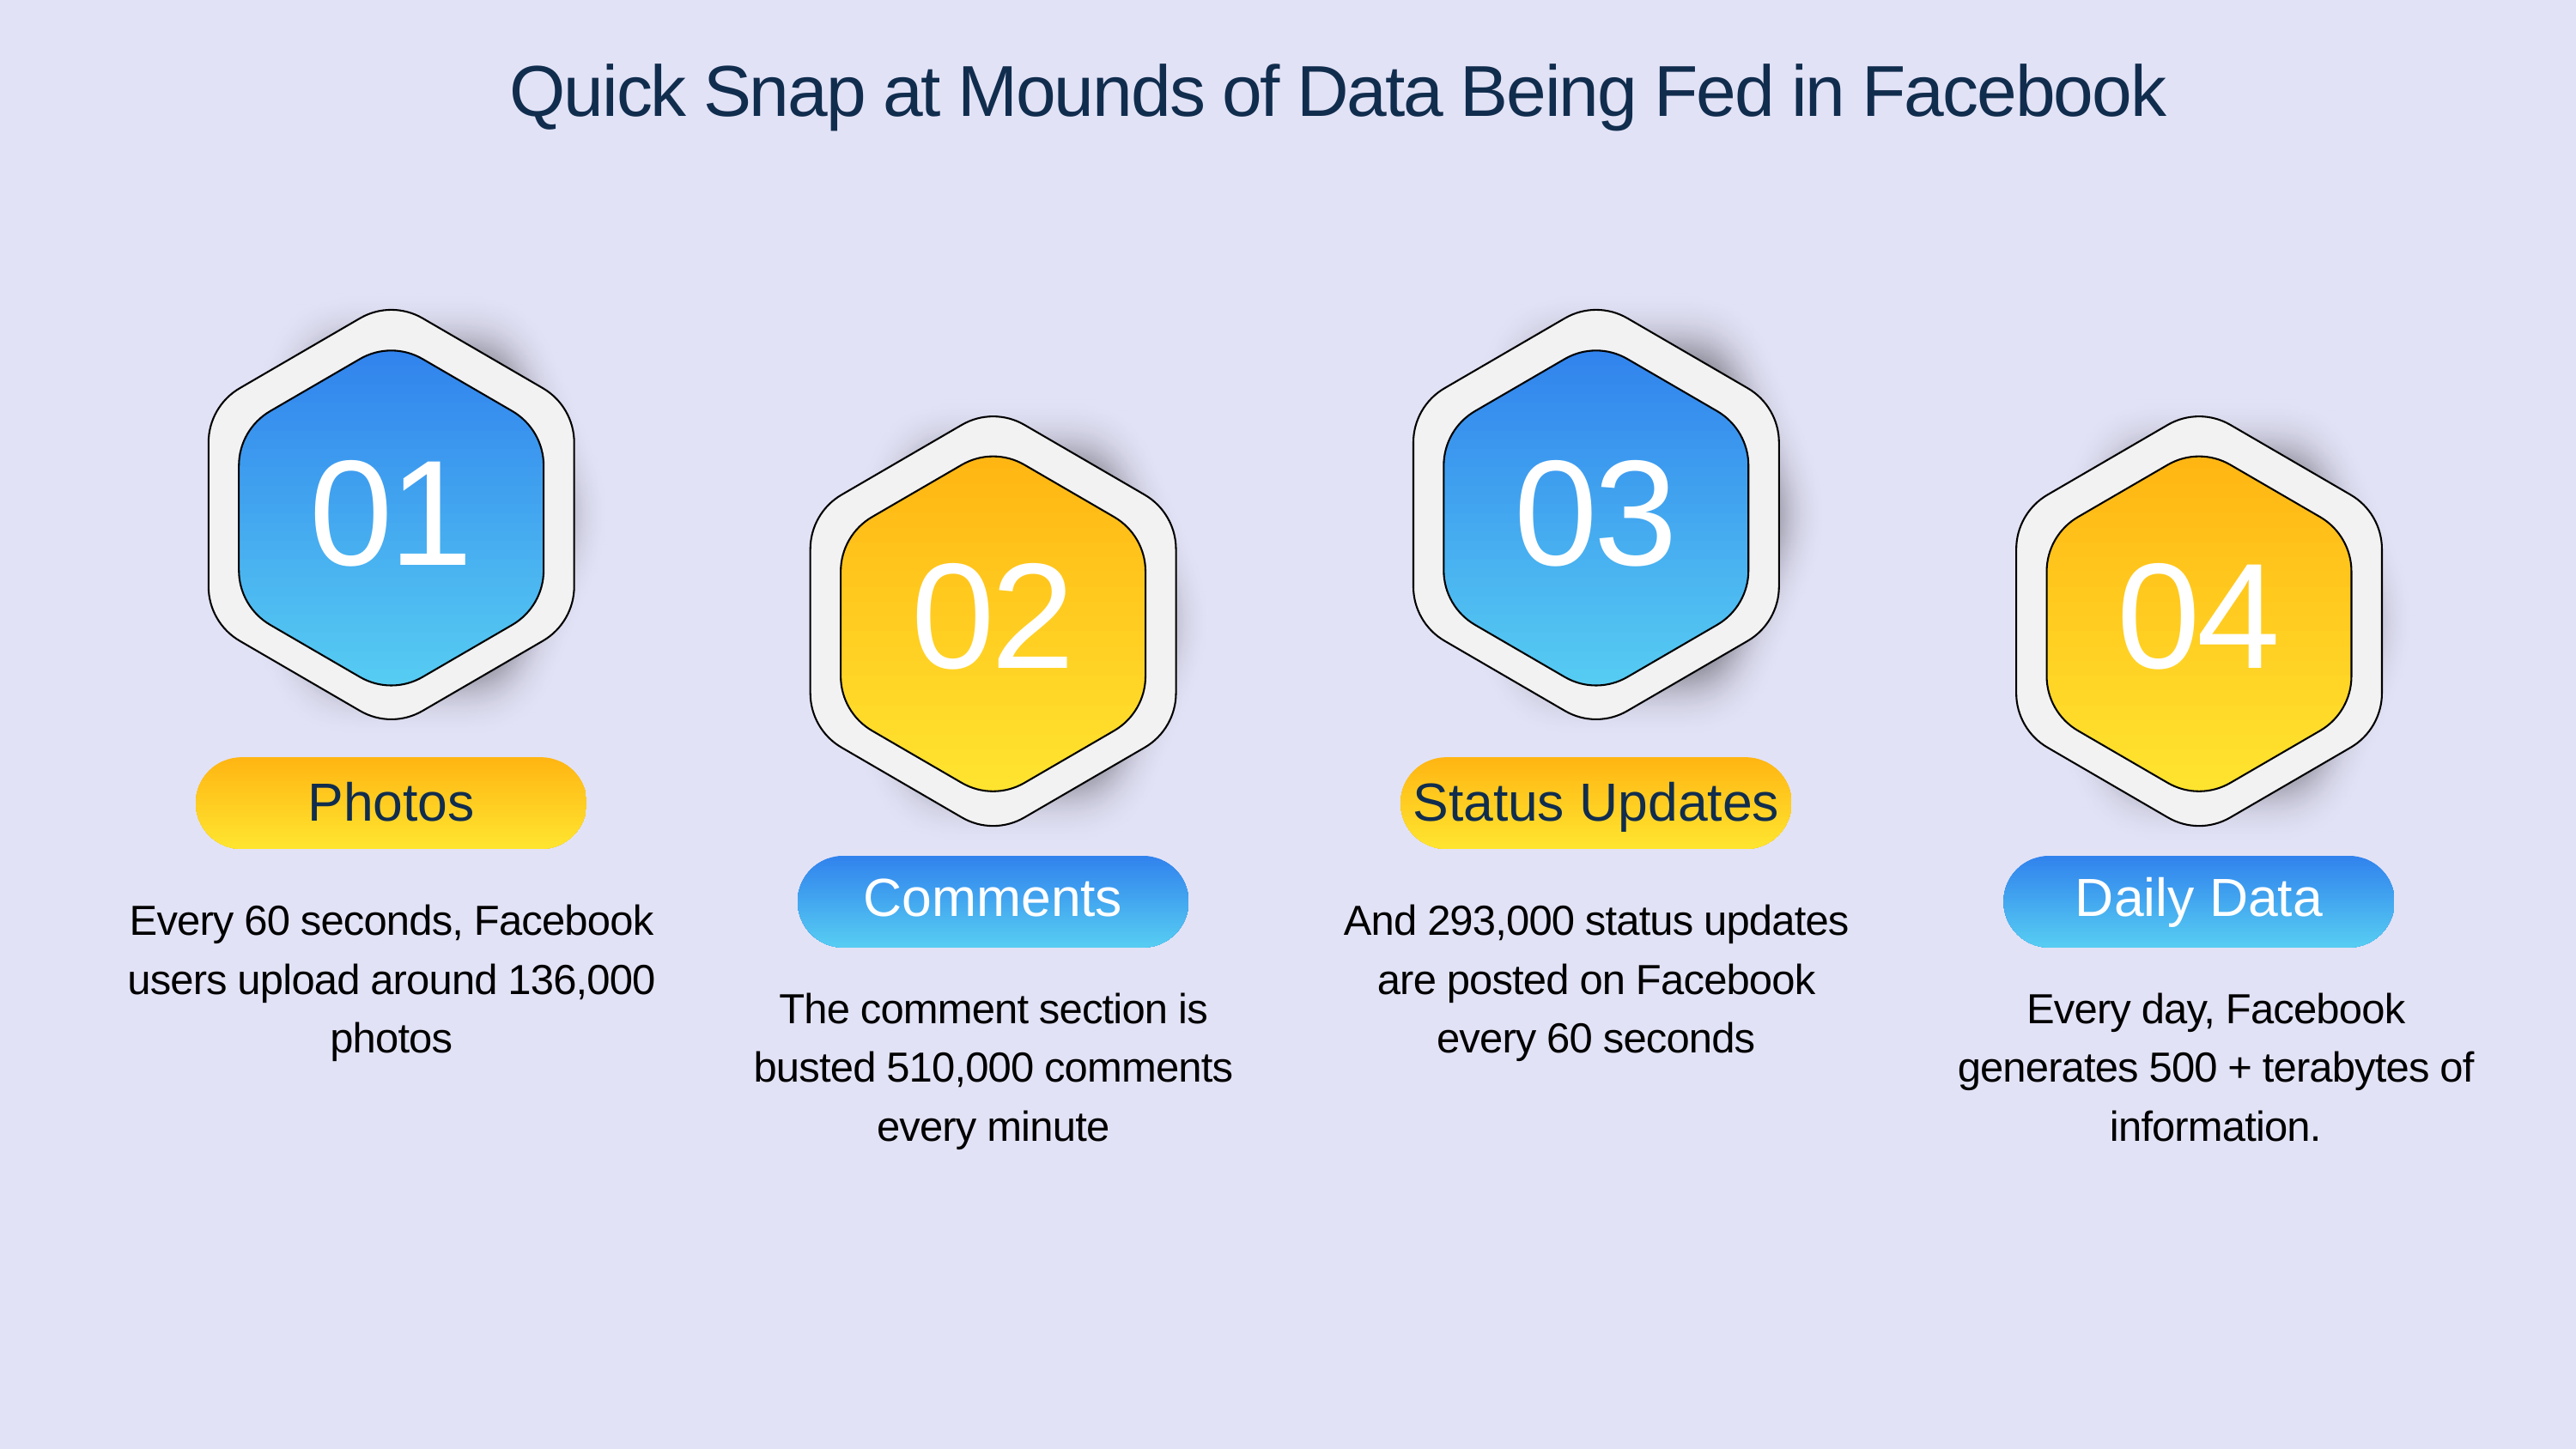

Quick Snap at Mounds of Data Being Fed in Facebook

01
03

02
04

Photos
Status Updates

Comments
Daily Data
Every 60 seconds, Facebook users upload around 136,000 photos

And 293,000 status updates are posted on Facebook every 60 seconds

The comment section is busted 510,000 comments every minute

Every day, Facebook generates 500 + terabytes of information.